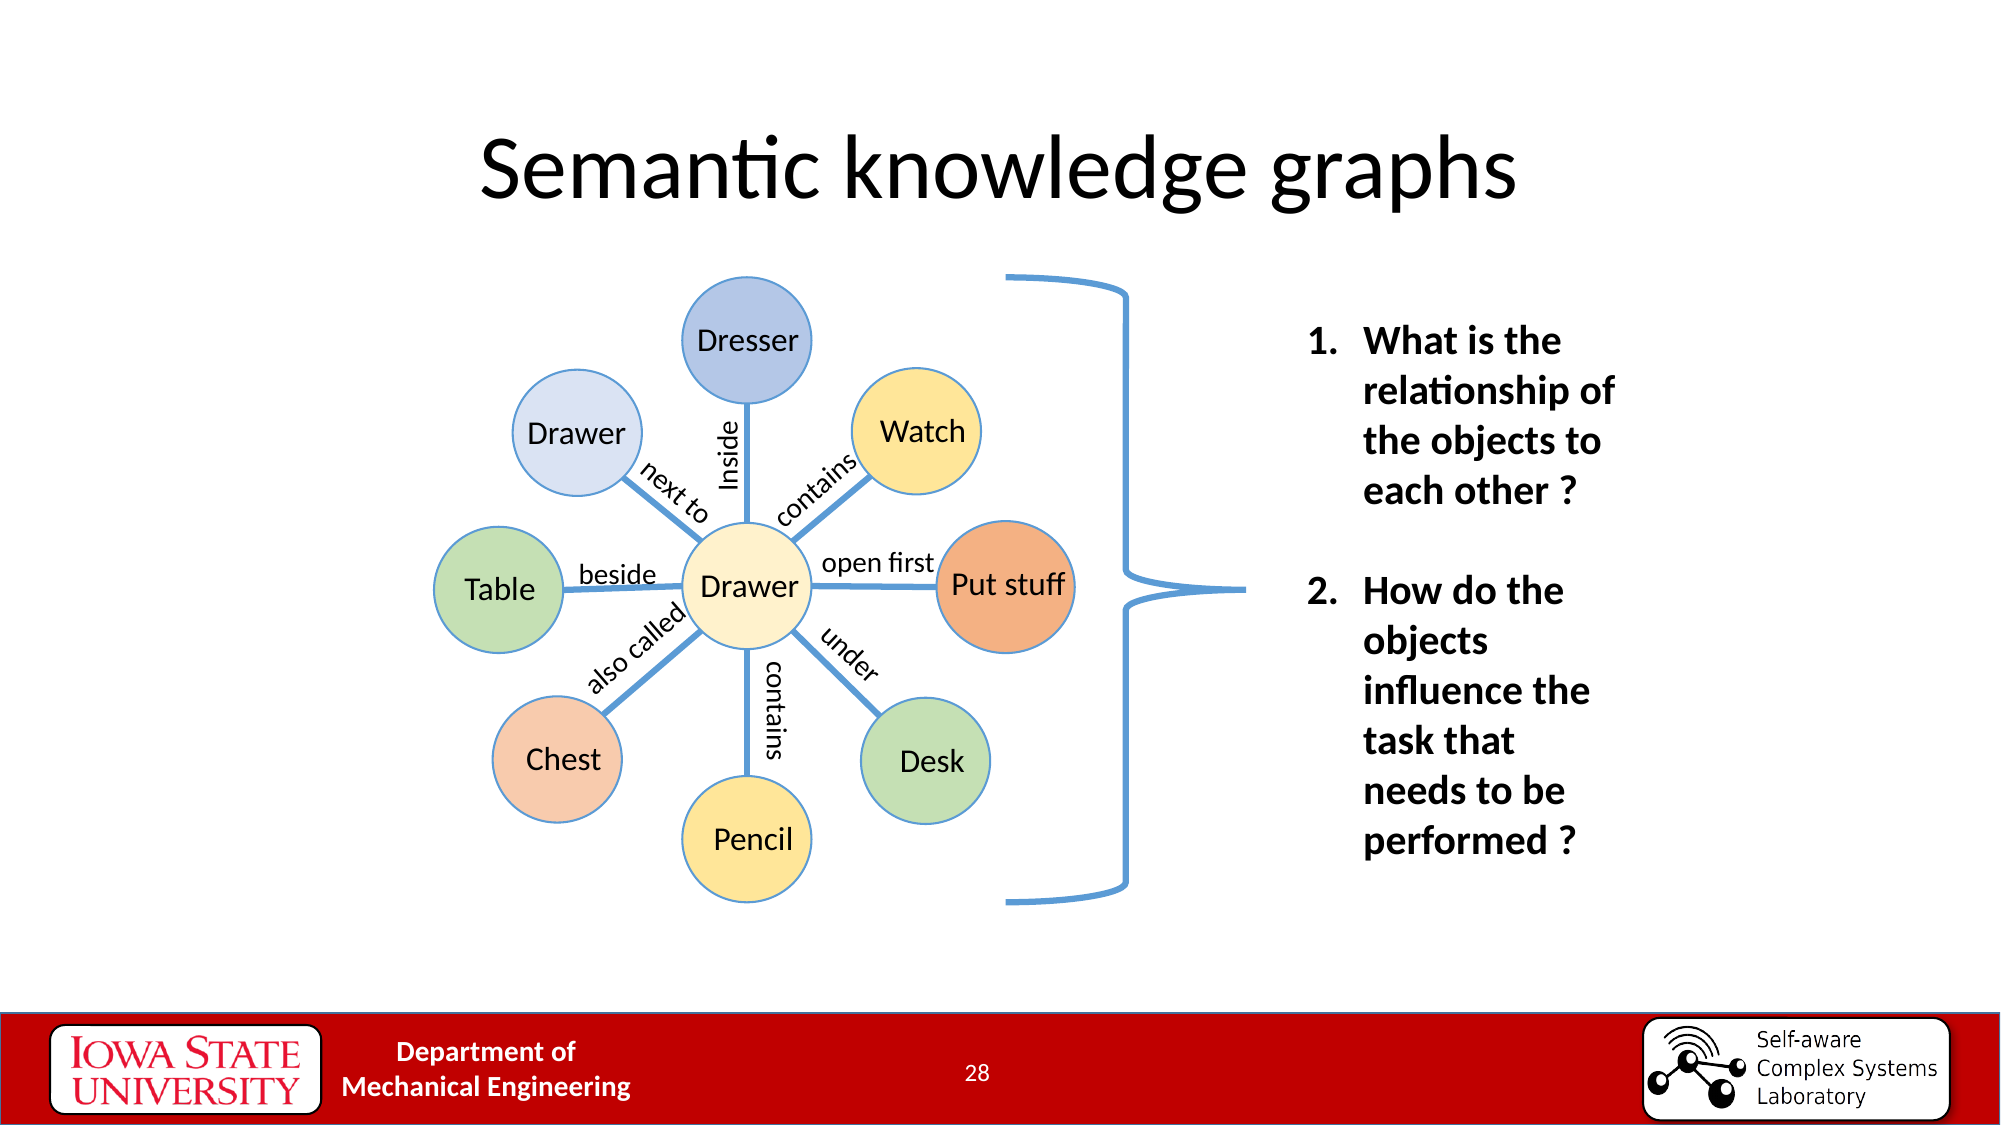

# Semantic knowledge graphs

Dresser

Watch

Drawer
Inside
contains
next to

Put stuff

Drawer

Table
open first
beside
also called
under
contains

Chest

Desk

Pencil

What is the relationship of the objects to each other ?

How do the objects influence the task that needs to be performed ?
28